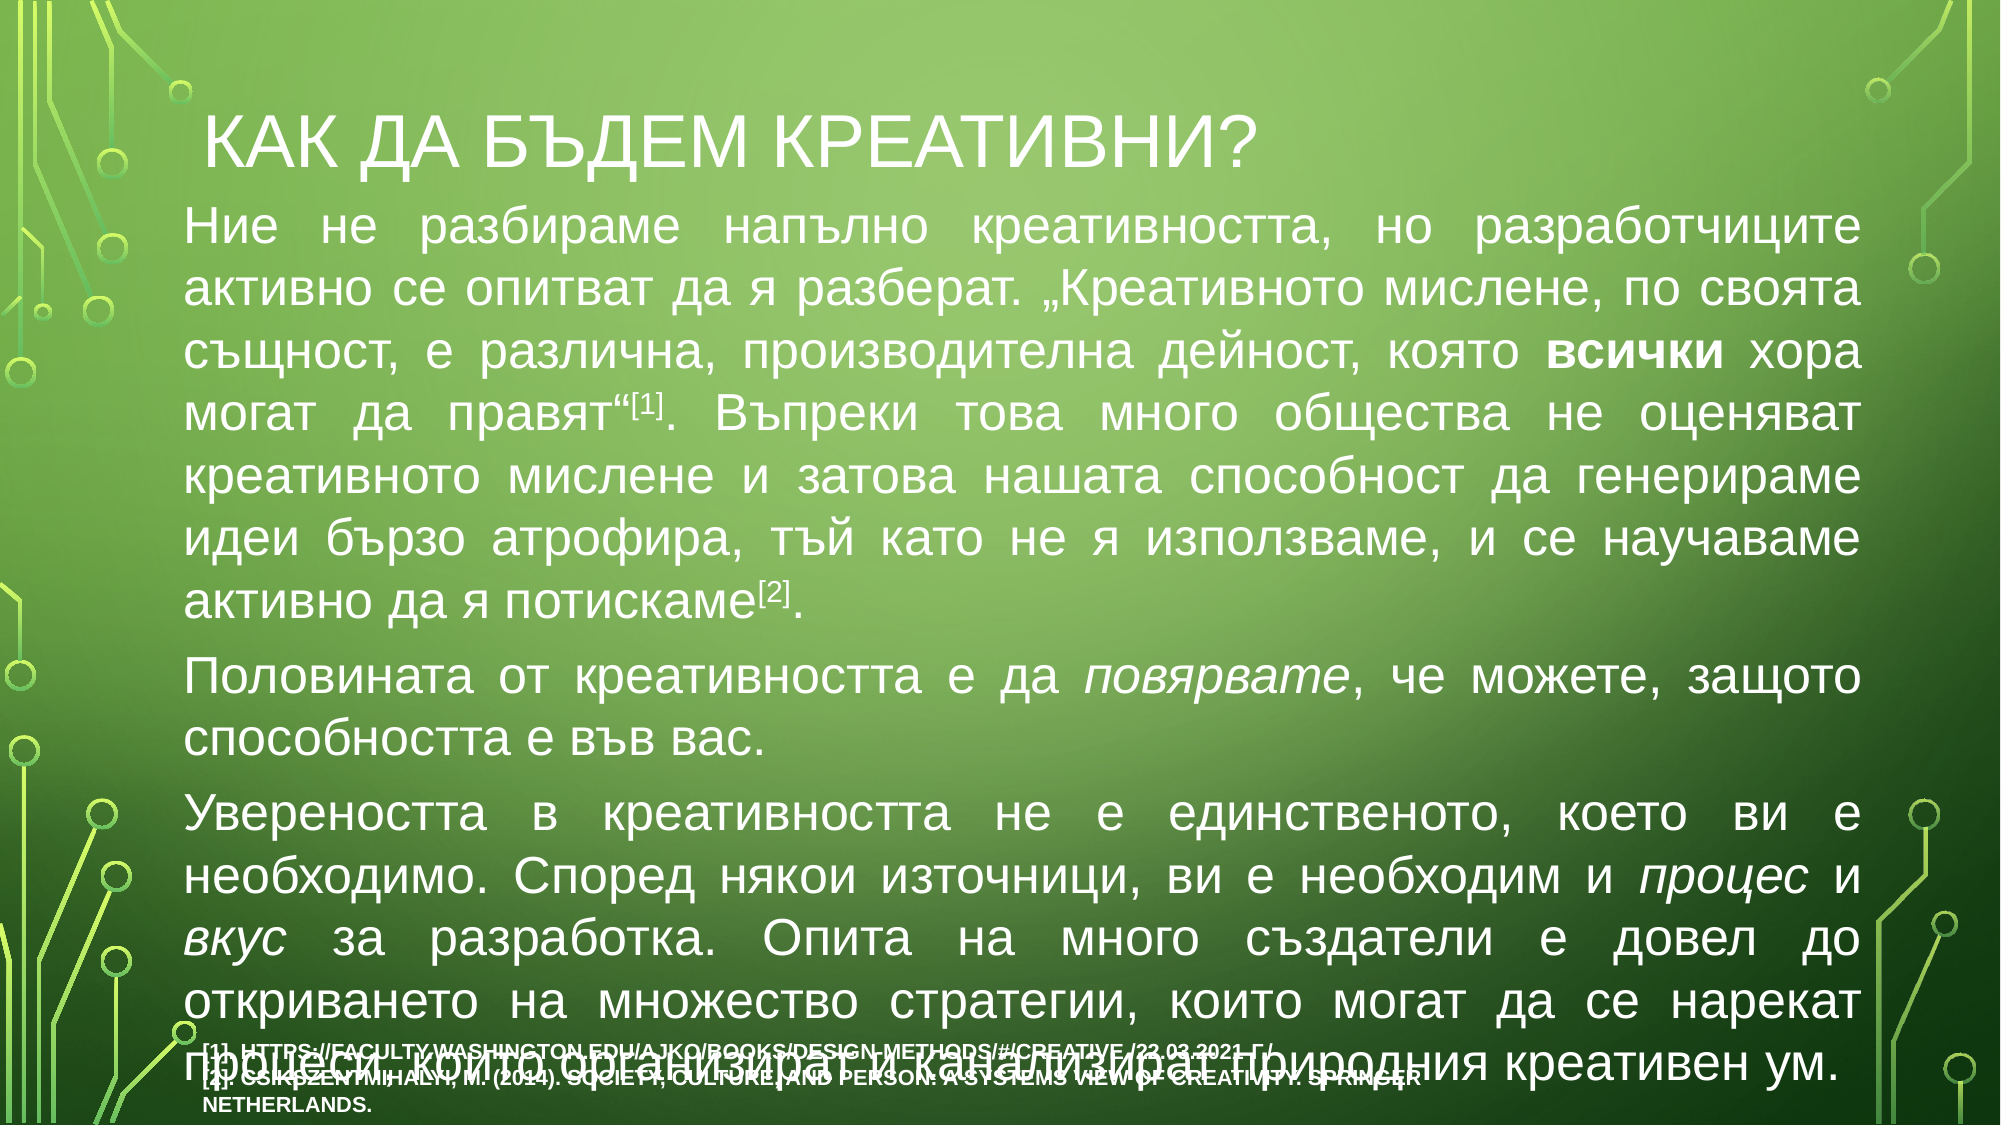

# Как да бъдем креативни?
Ние не разбираме напълно креативността, но разработчиците активно се опитват да я разберат. „Креативното мислене, по своята същност, е различна, производителна дейност, която всички хора могат да правят“[1]. Въпреки това много общества не оценяват креативното мислене и затова нашата способност да генерираме идеи бързо атрофира, тъй като не я използваме, и се научаваме активно да я потискаме[2].
Половината от креативността е да повярвате, че можете, защото способността е във вас.
Увереността в креативността не е единственото, което ви е необходимо. Според някои източници, ви е необходим и процес и вкус за разработка. Опита на много създатели е довел до откриването на множество стратегии, които могат да се нарекат процеси, които организират и канализират природния креативен ум.
[1]. https://faculty.washington.edu/ajko/books/design-methods/#/creative /22.03.2021 г./
[2]. Csikszentmihalyi, M. (2014). Society, culture, and person: A systems view of creativity. Springer Netherlands.